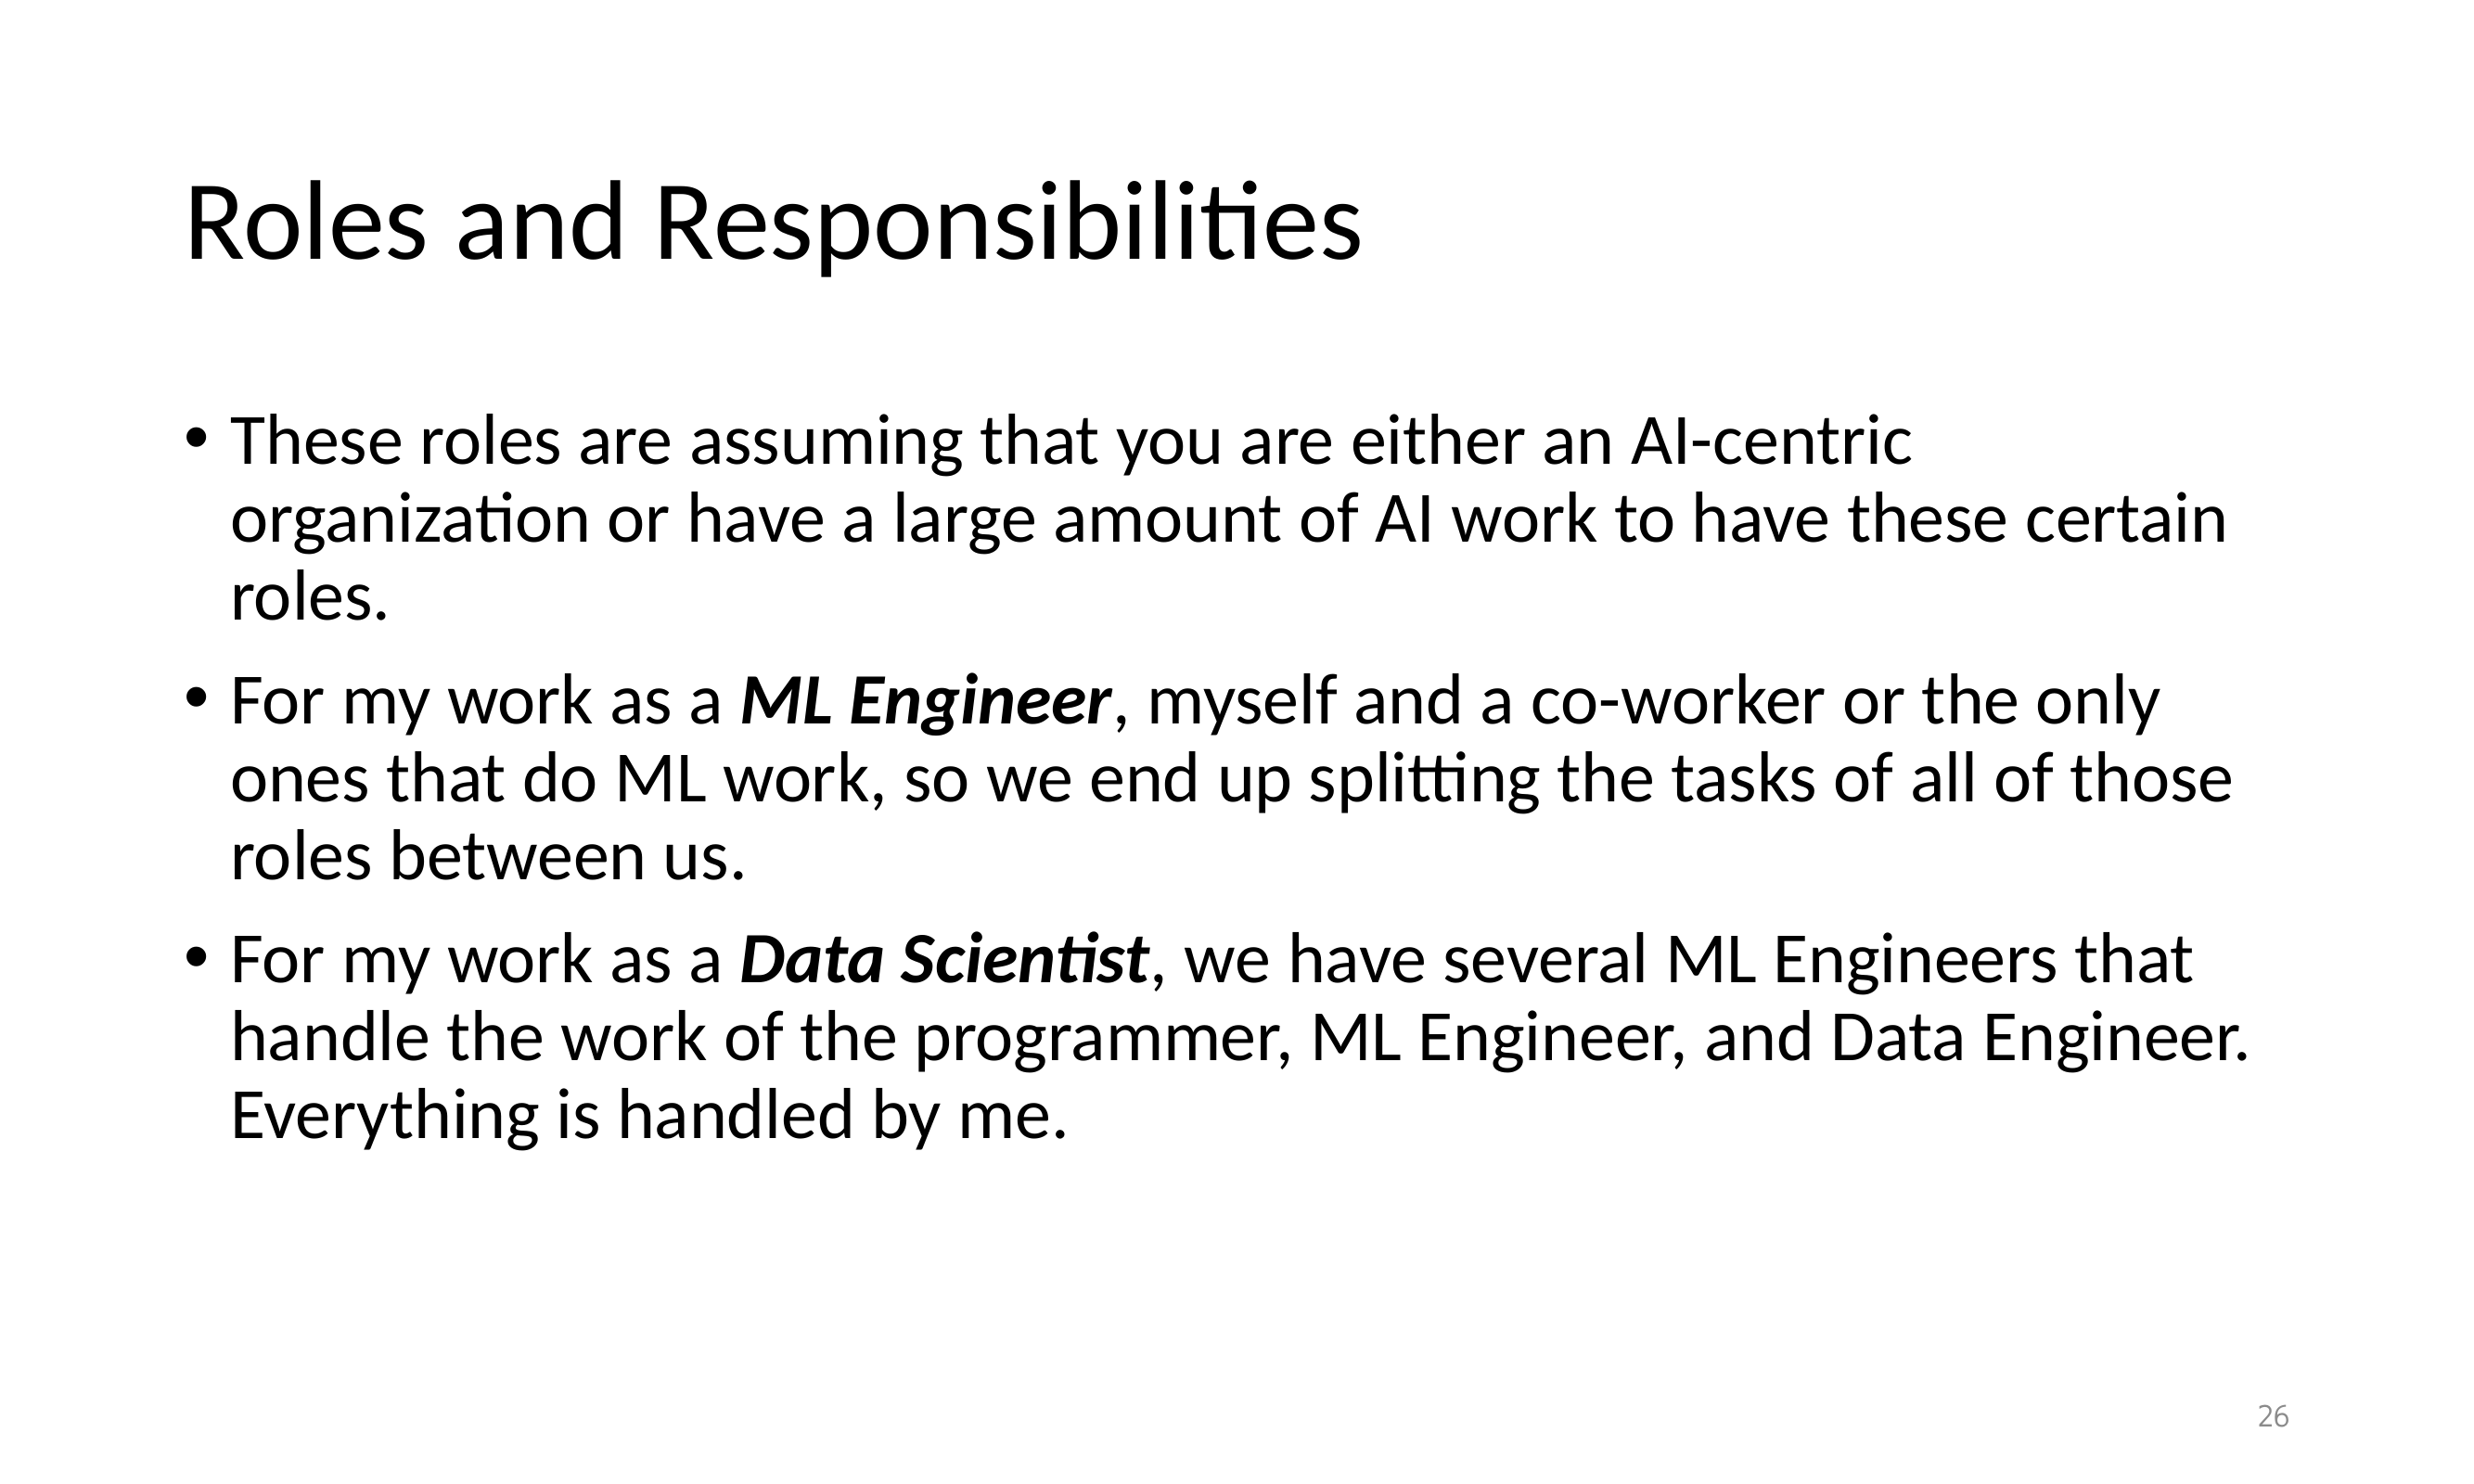

# Roles and Responsibilities
These roles are assuming that you are either an AI-centric organization or have a large amount of AI work to have these certain roles.
For my work as a ML Engineer, myself and a co-worker or the only ones that do ML work, so we end up splitting the tasks of all of those roles between us.
For my work as a Data Scientist, we have several ML Engineers that handle the work of the programmer, ML Engineer, and Data Engineer. Everything is handled by me.
26